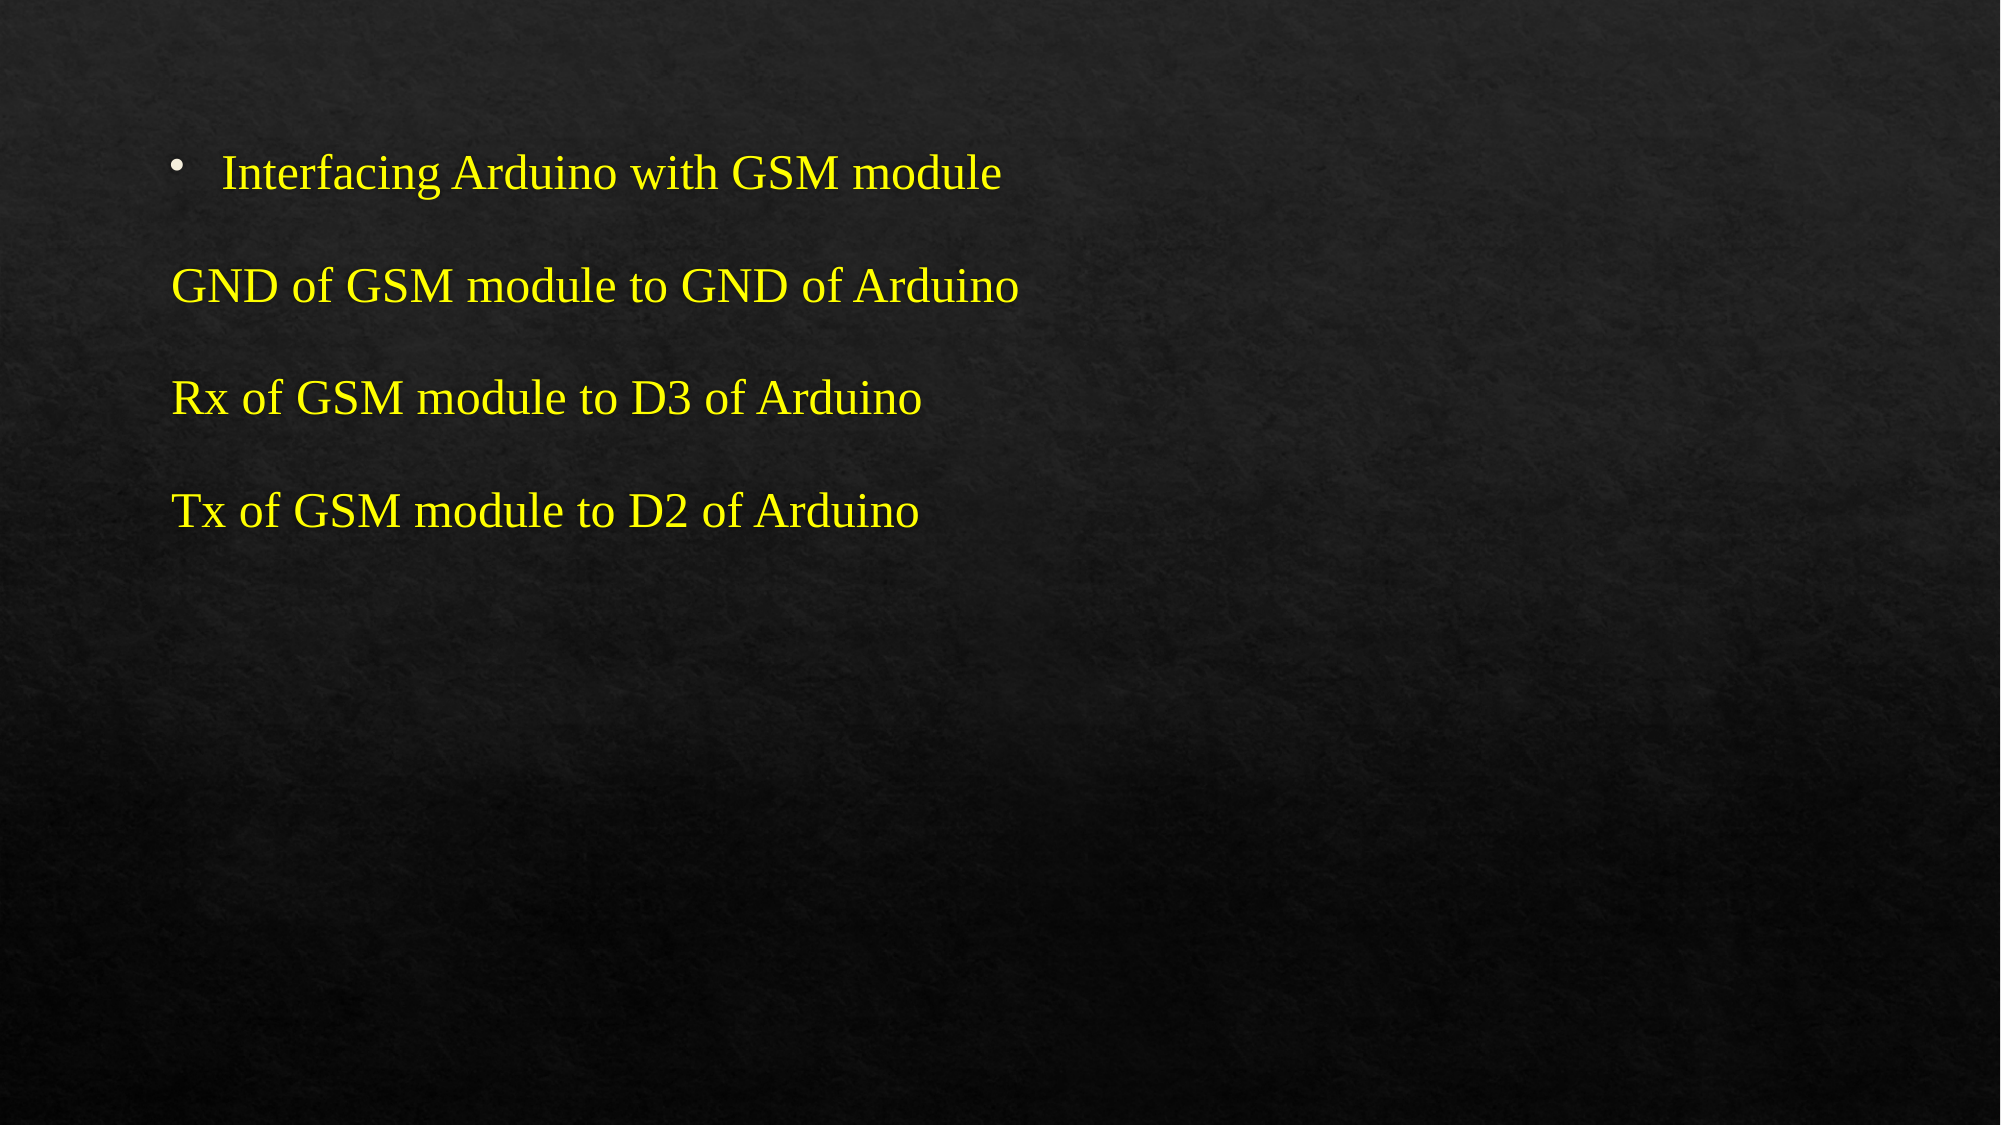

Interfacing Arduino with GSM module
GND of GSM module to GND of Arduino
Rx of GSM module to D3 of Arduino
Tx of GSM module to D2 of Arduino